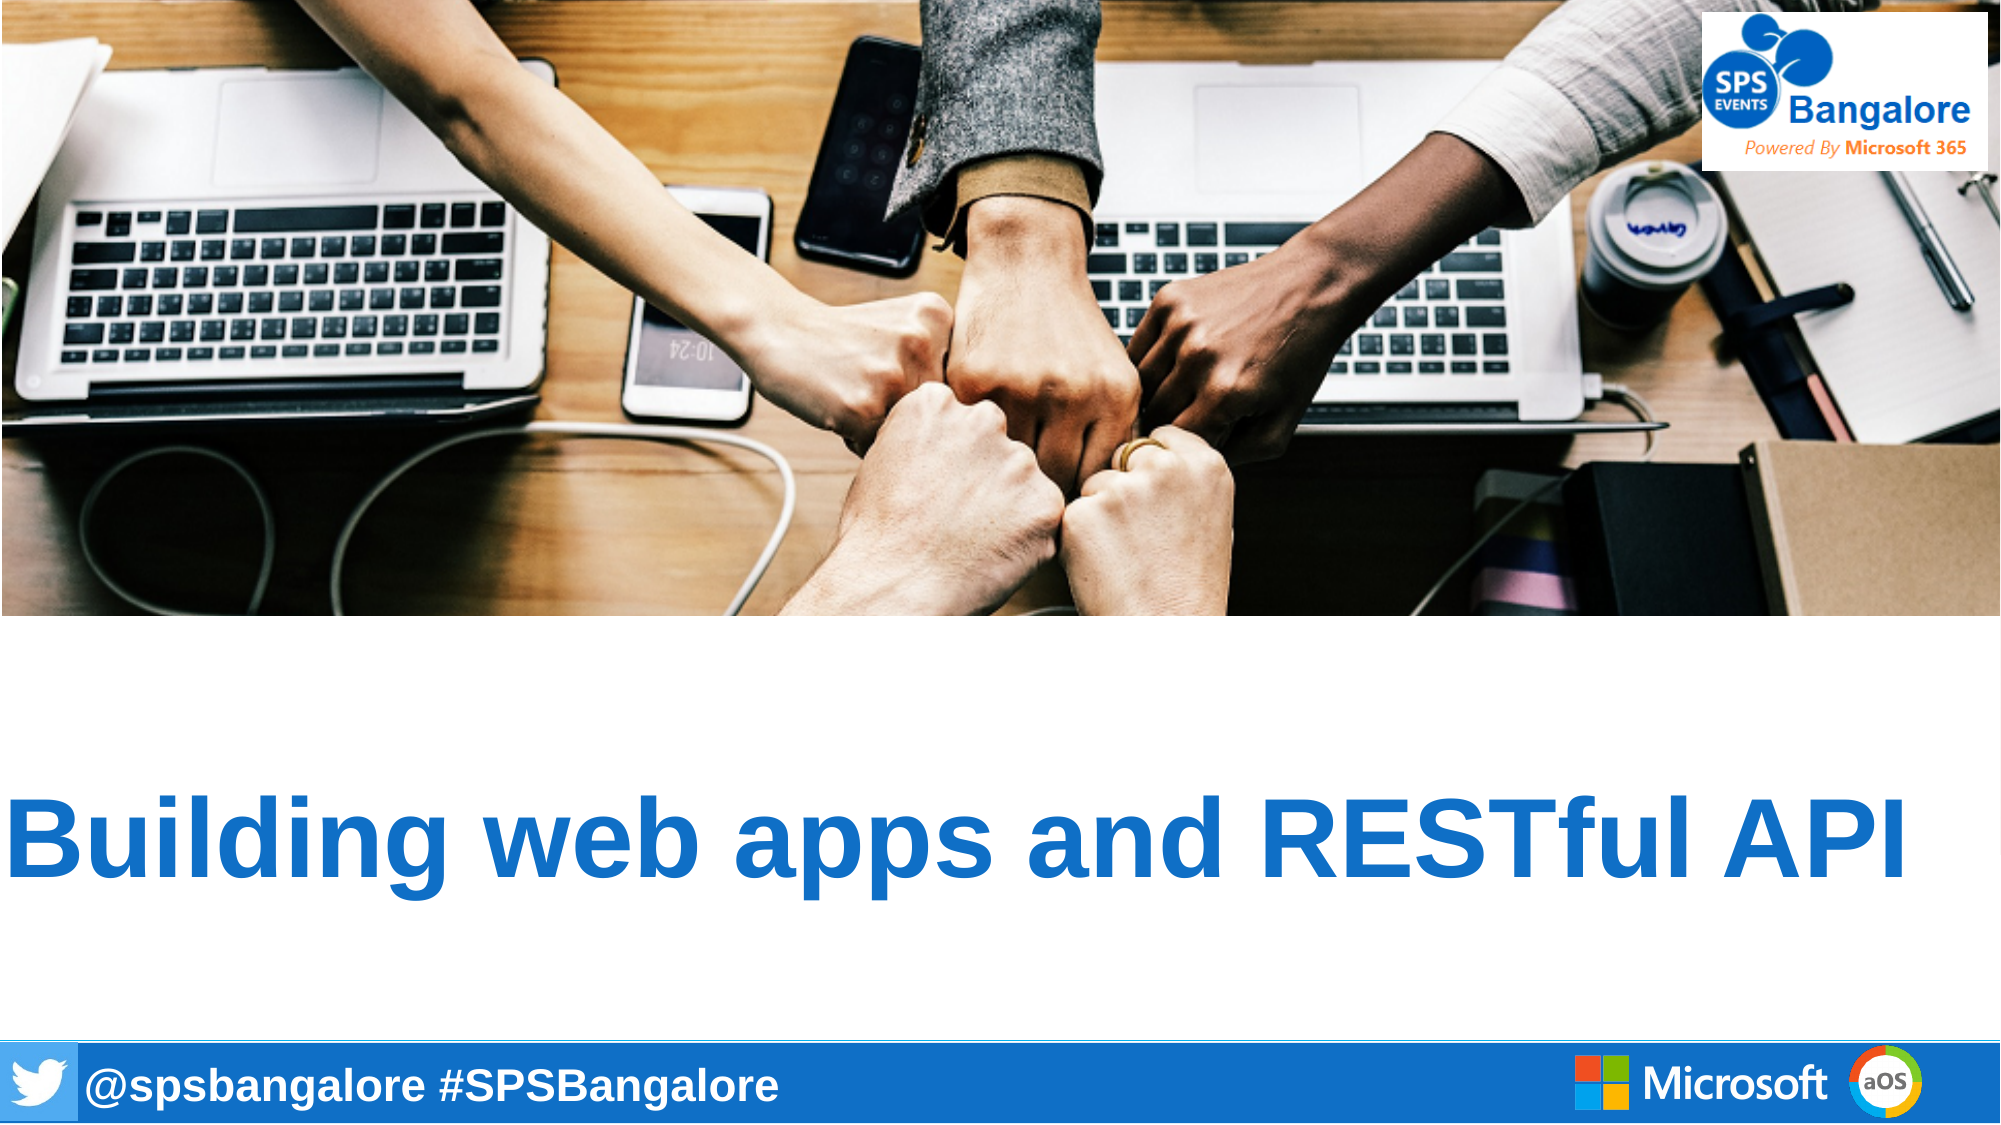

# Building web apps and RESTful API